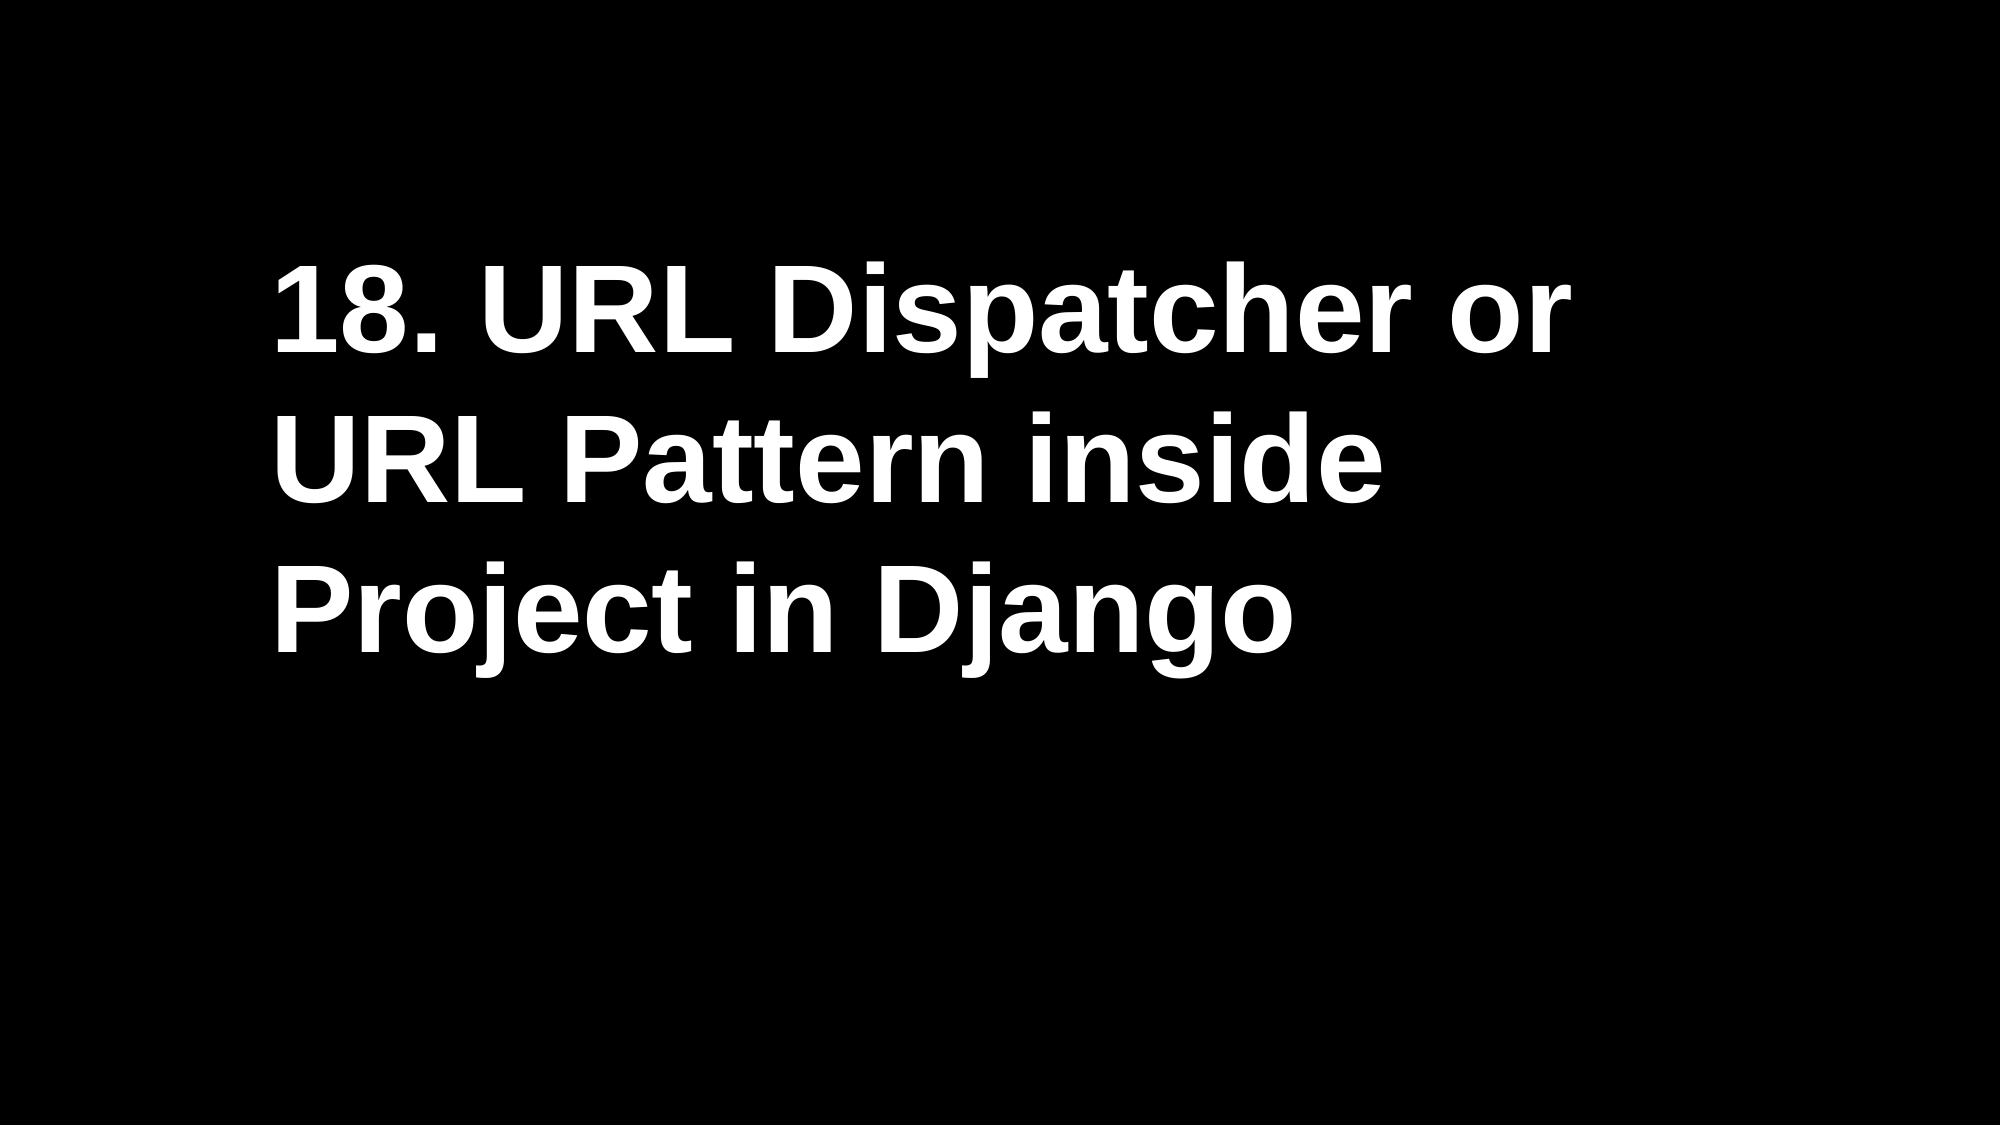

18. URL Dispatcher or URL Pattern inside Project in Django